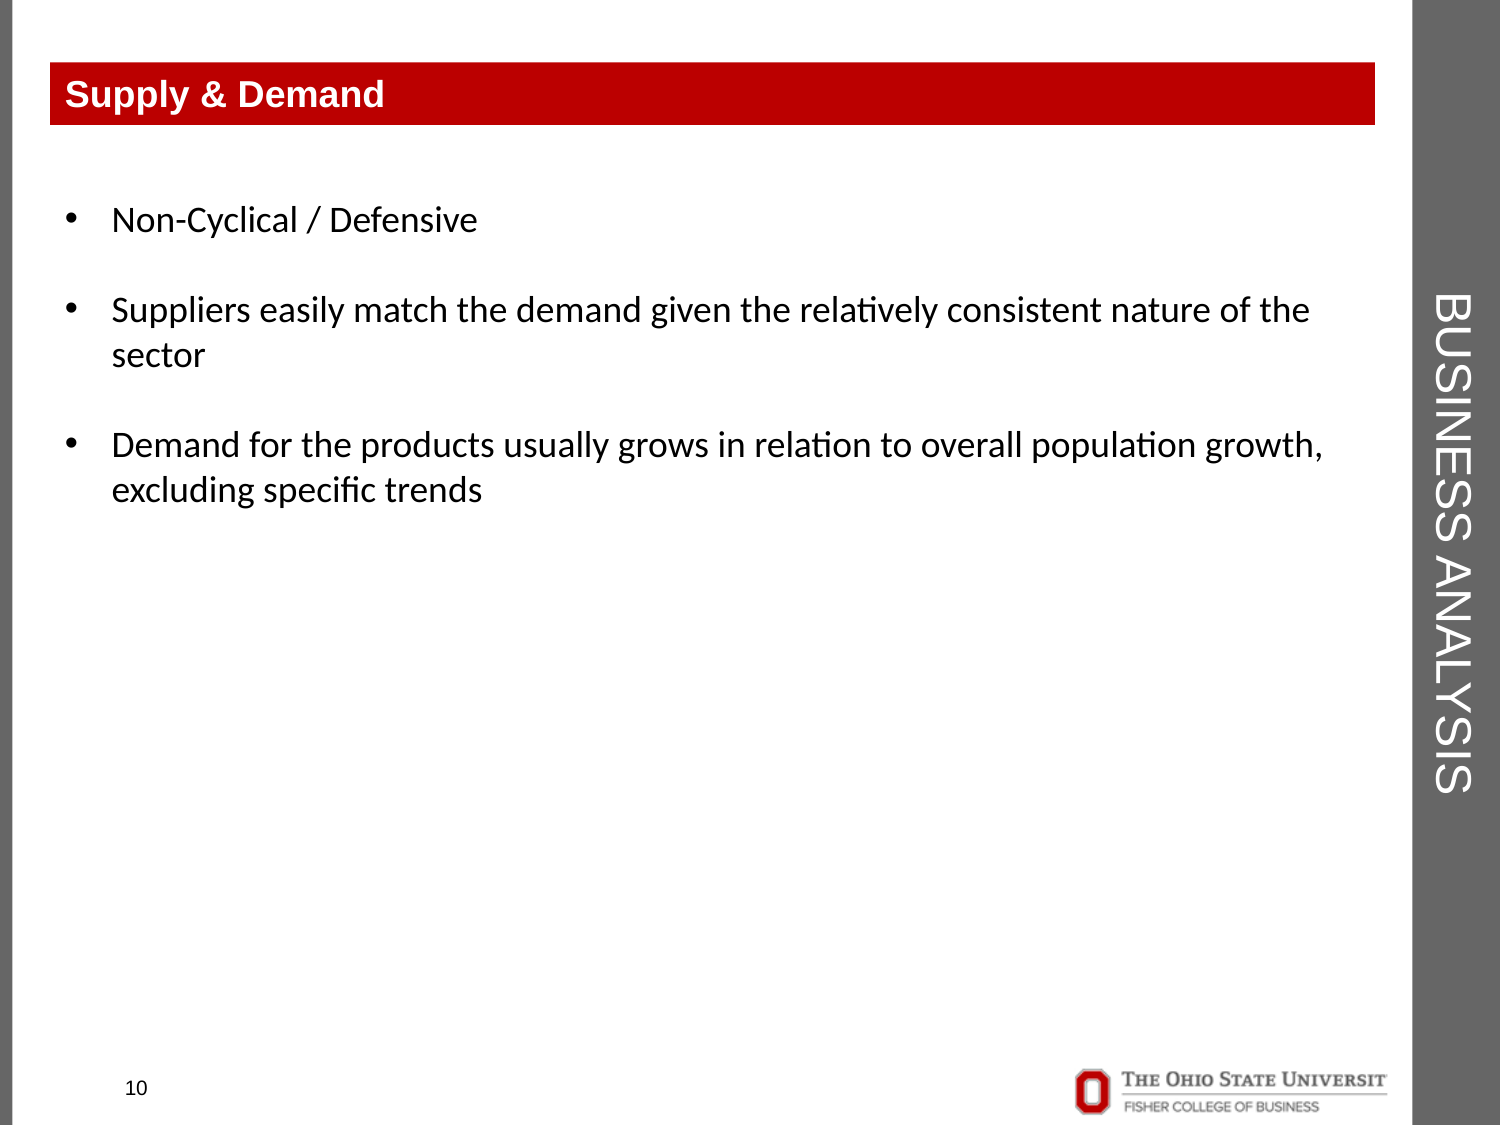

Supply & Demand
# Business Analysis
Non-Cyclical / Defensive

Suppliers easily match the demand given the relatively consistent nature of the sector

Demand for the products usually grows in relation to overall population growth, excluding specific trends

10